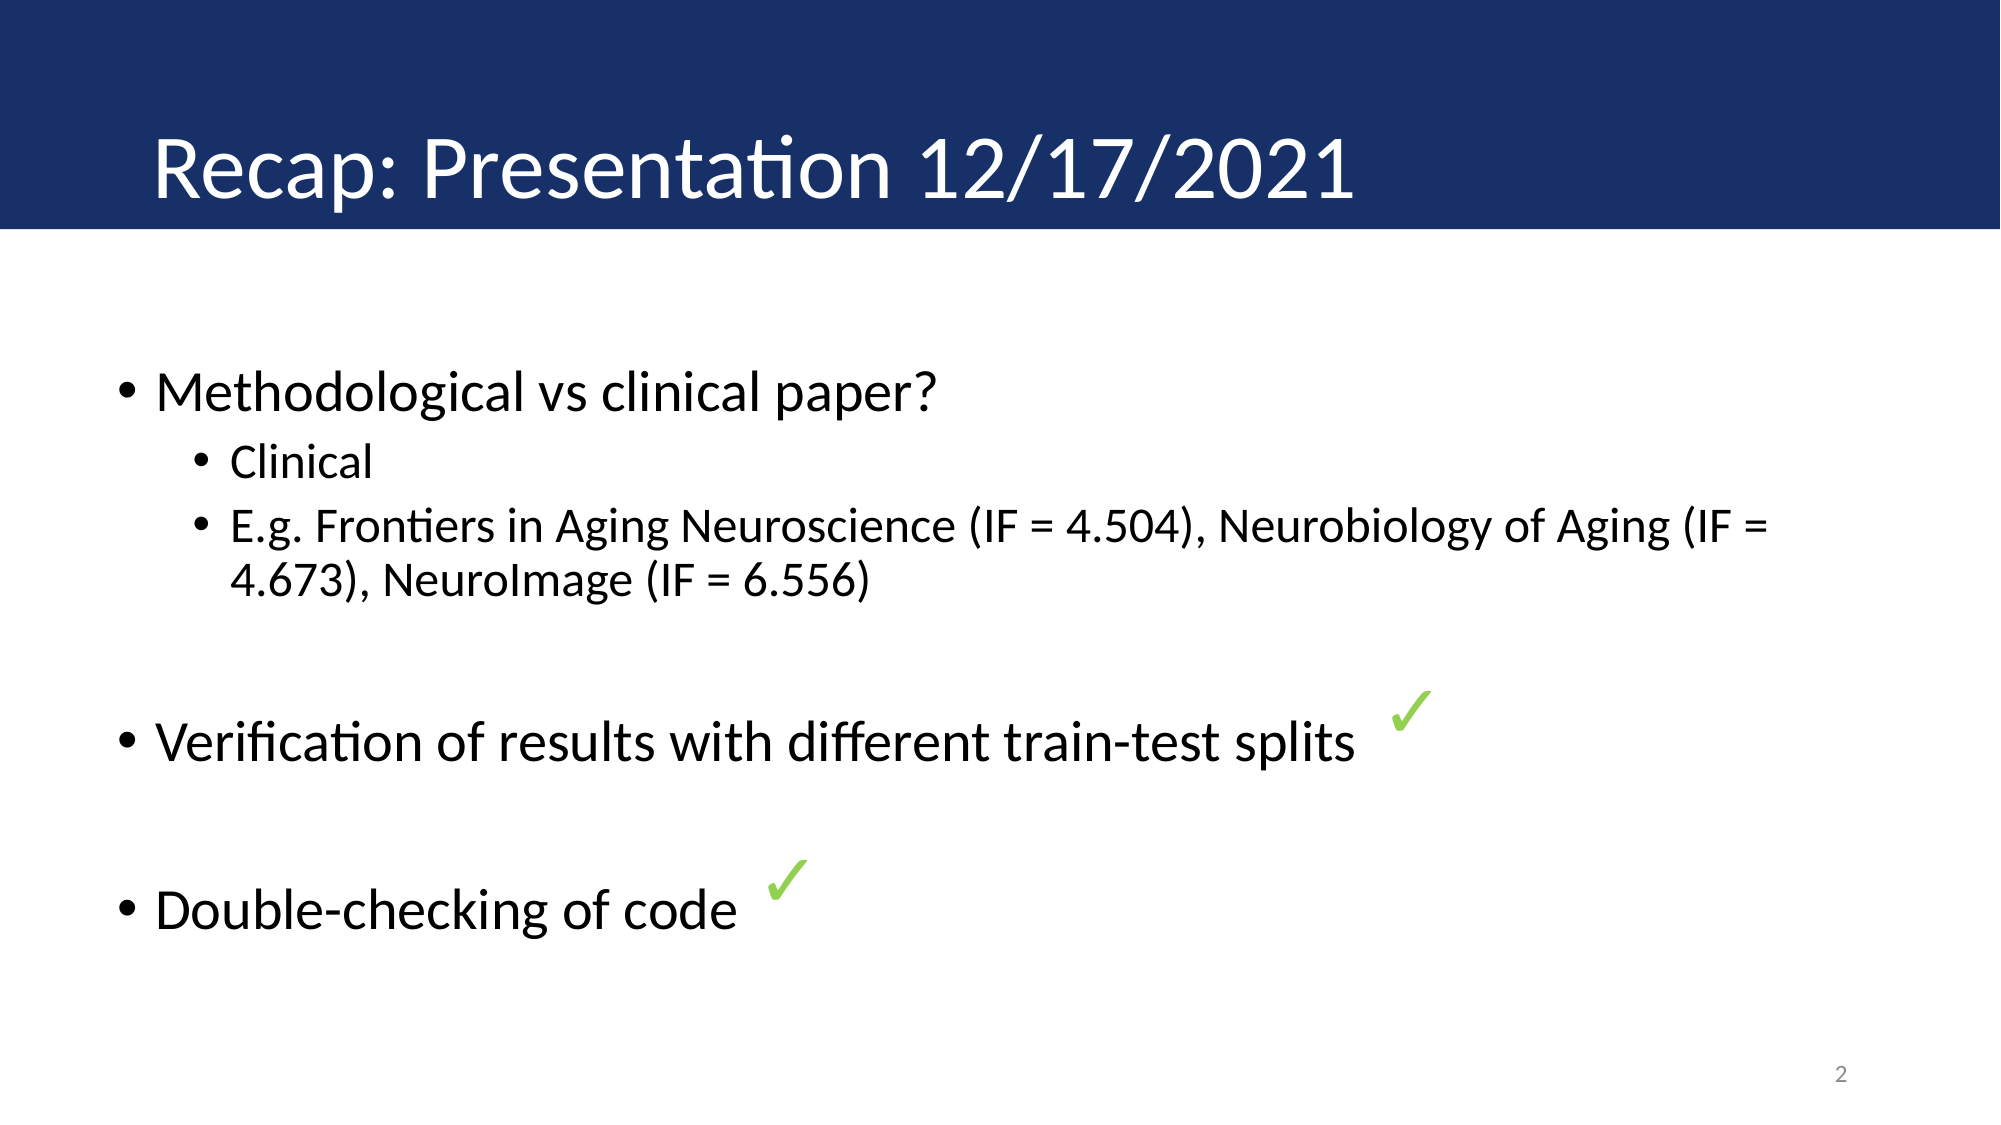

# Recap: Presentation 12/17/2021

Methodological vs clinical paper?
Clinical
E.g. Frontiers in Aging Neuroscience (IF = 4.504), Neurobiology of Aging (IF = 4.673), NeuroImage (IF = 6.556)

Verification of results with different train-test splits

Double-checking of code

✓
✓
2